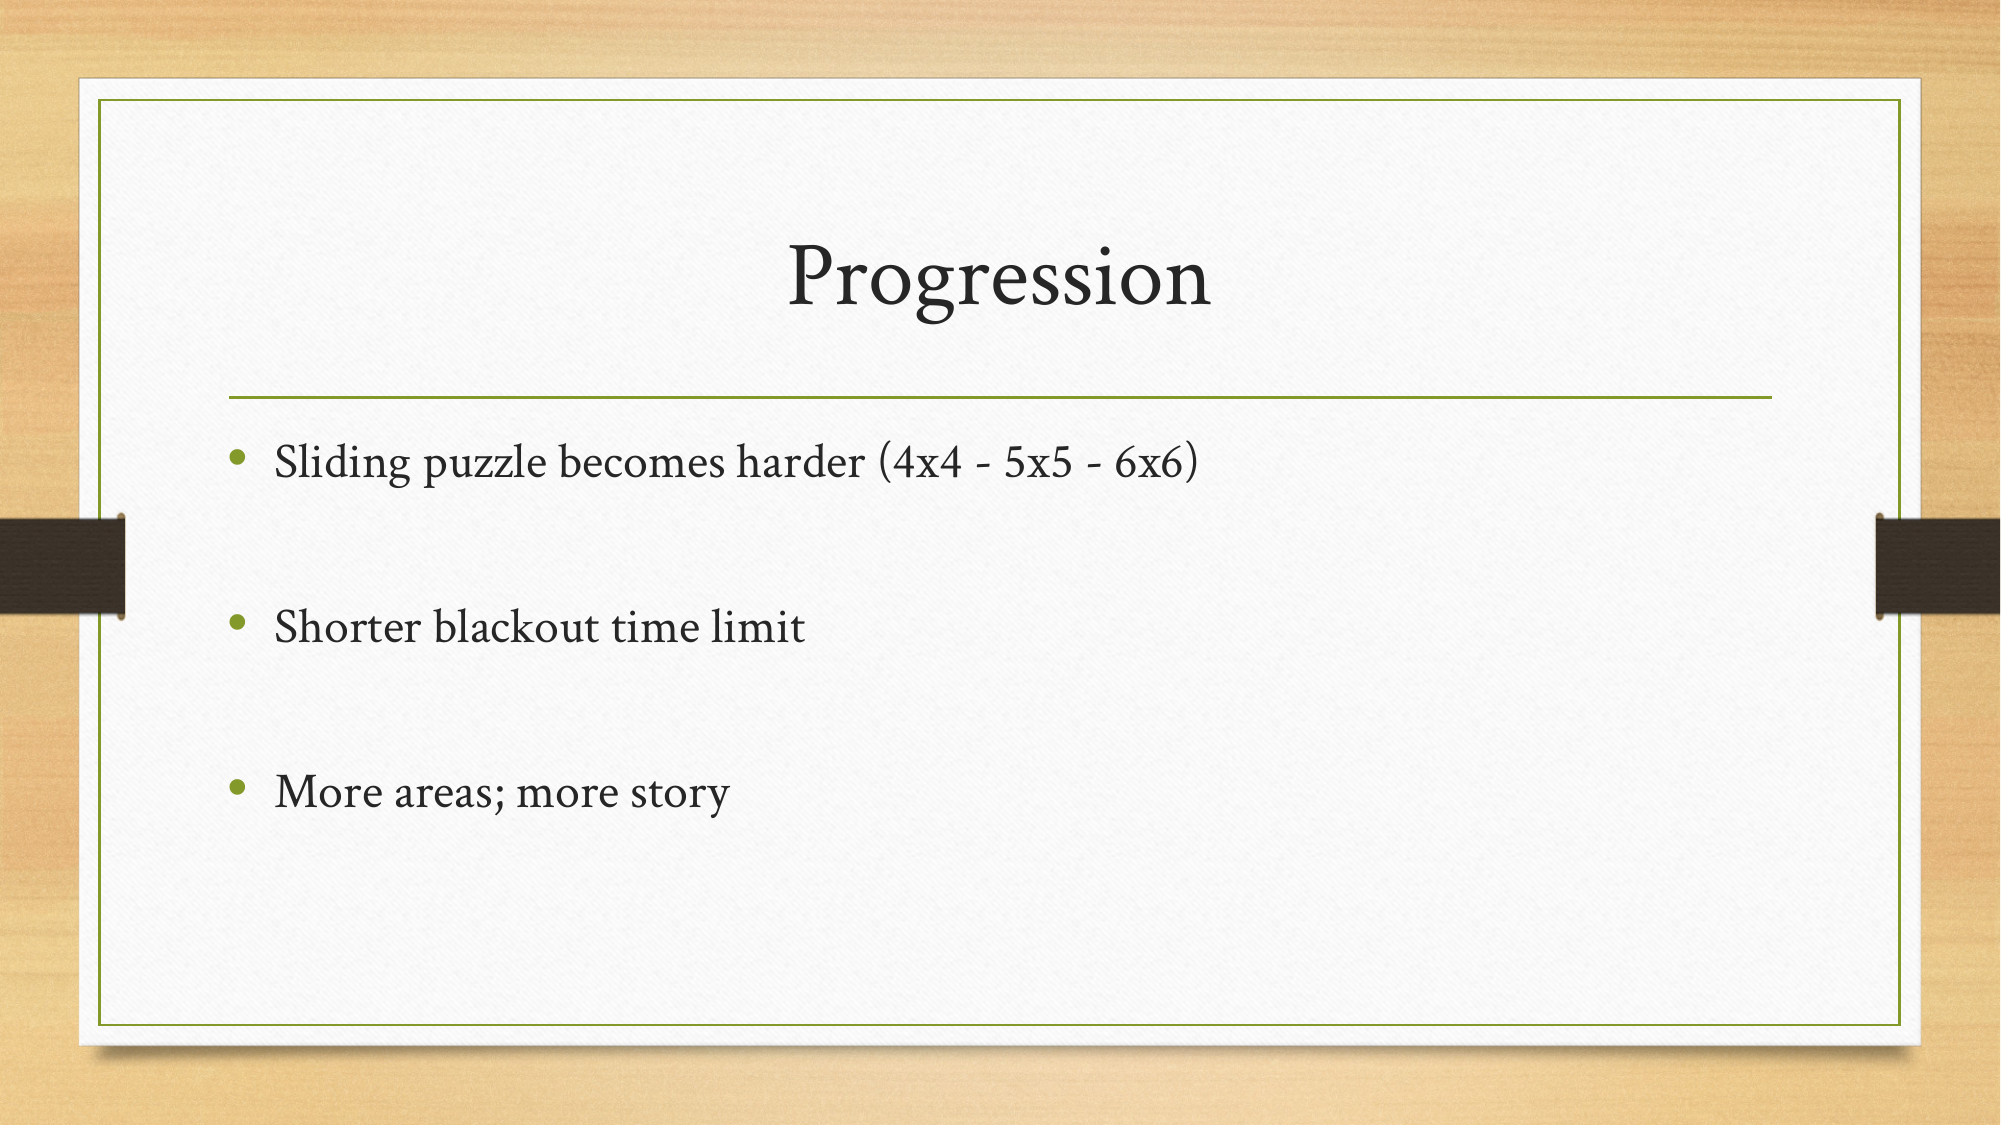

# Progression
Sliding puzzle becomes harder (4x4 - 5x5 - 6x6)

Shorter blackout time limit

More areas; more story